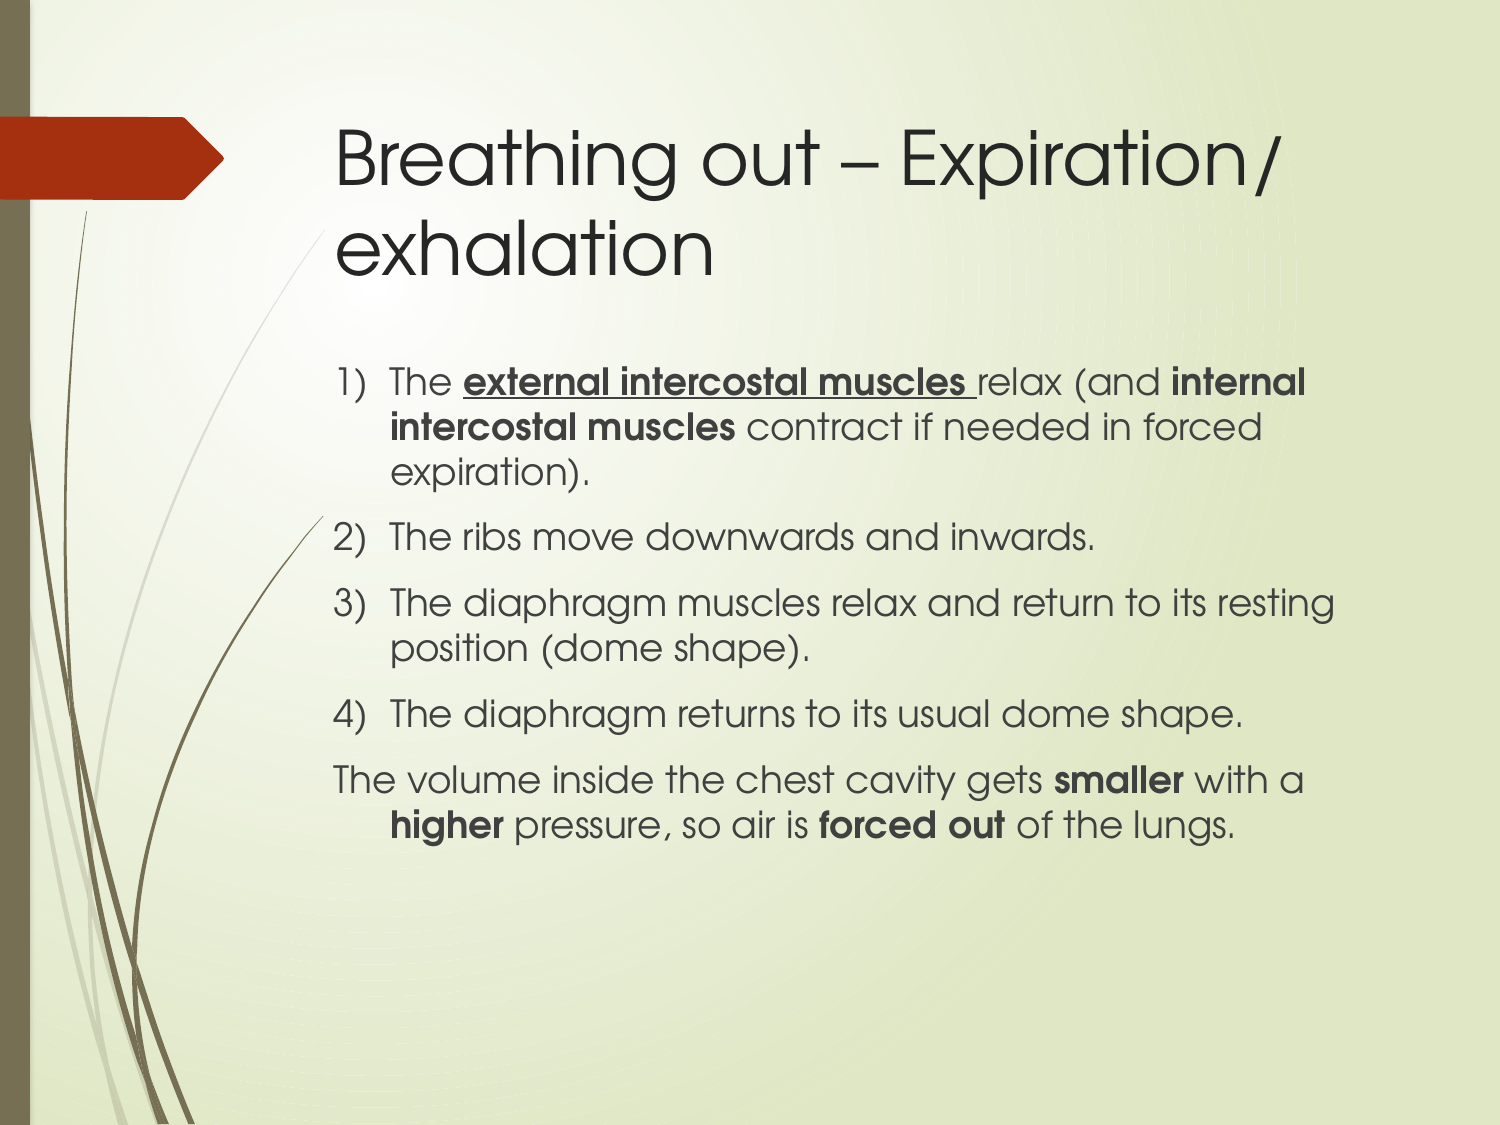

# Breathing out – Expiration/ exhalation
1)  The external intercostal muscles relax (and internal intercostal muscles contract if needed in forced expiration).
2)  The ribs move downwards and inwards.
The diaphragm muscles relax and return to its resting position (dome shape).
The diaphragm returns to its usual dome shape.
The volume inside the chest cavity gets smaller with a higher pressure, so air is forced out of the lungs.